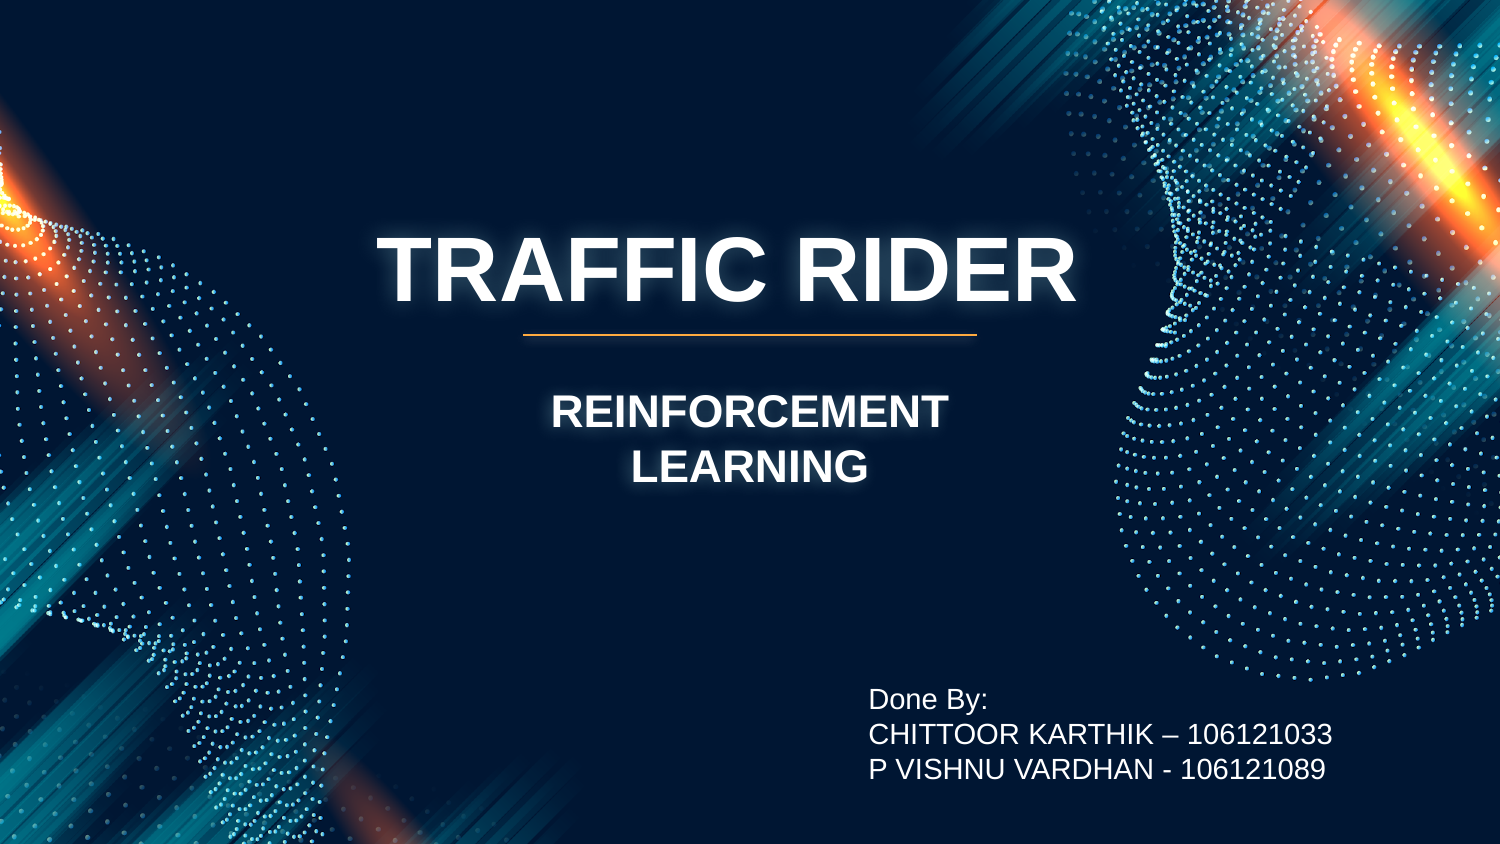

# TRAFFIC RIDER
REINFORCEMENT LEARNING
Done By:
CHITTOOR KARTHIK – 106121033
P VISHNU VARDHAN - 106121089